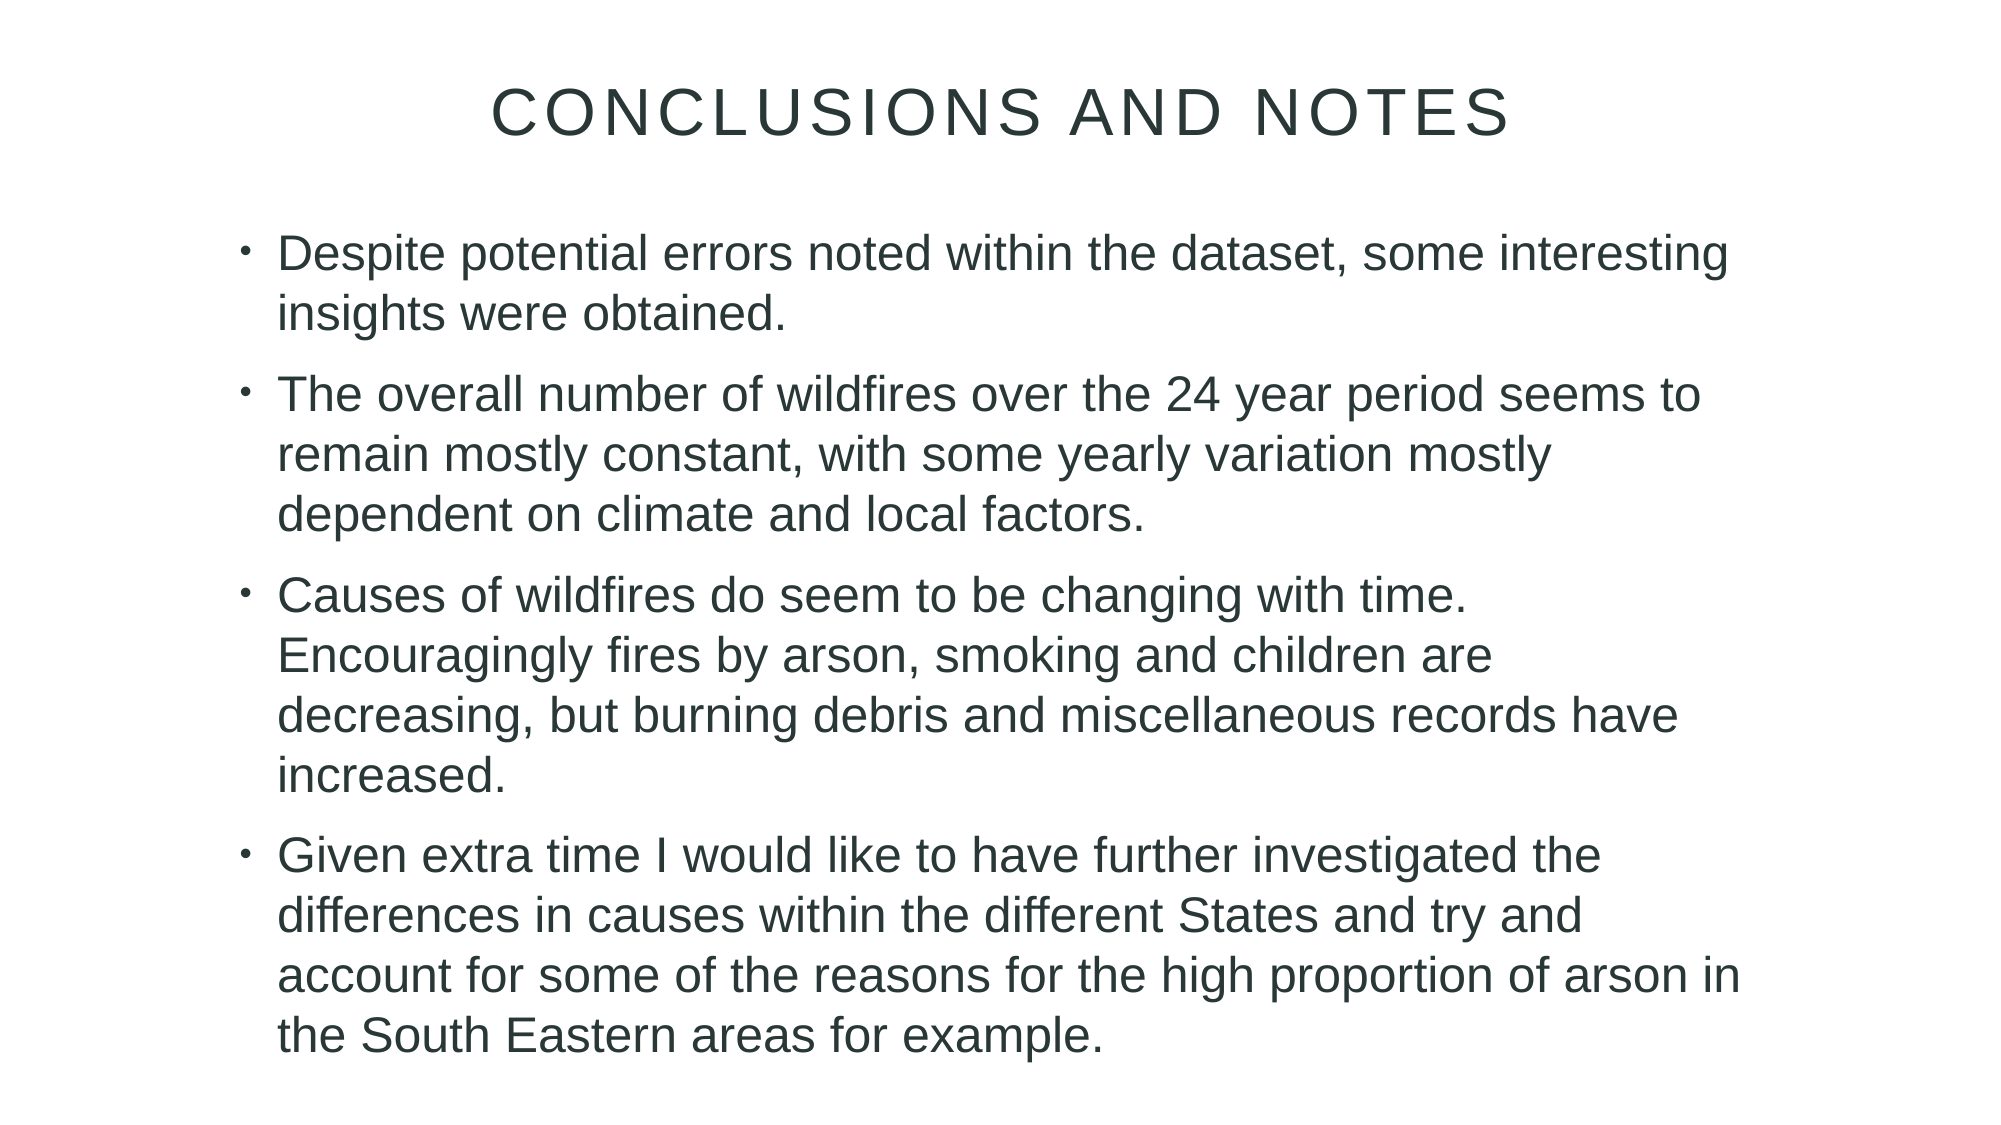

# CONCLUSIONs and notes
Despite potential errors noted within the dataset, some interesting insights were obtained.
The overall number of wildfires over the 24 year period seems to remain mostly constant, with some yearly variation mostly dependent on climate and local factors.
Causes of wildfires do seem to be changing with time.  Encouragingly fires by arson, smoking and children are decreasing, but burning debris and miscellaneous records have increased.
Given extra time I would like to have further investigated the differences in causes within the different States and try and account for some of the reasons for the high proportion of arson in the South Eastern areas for example.